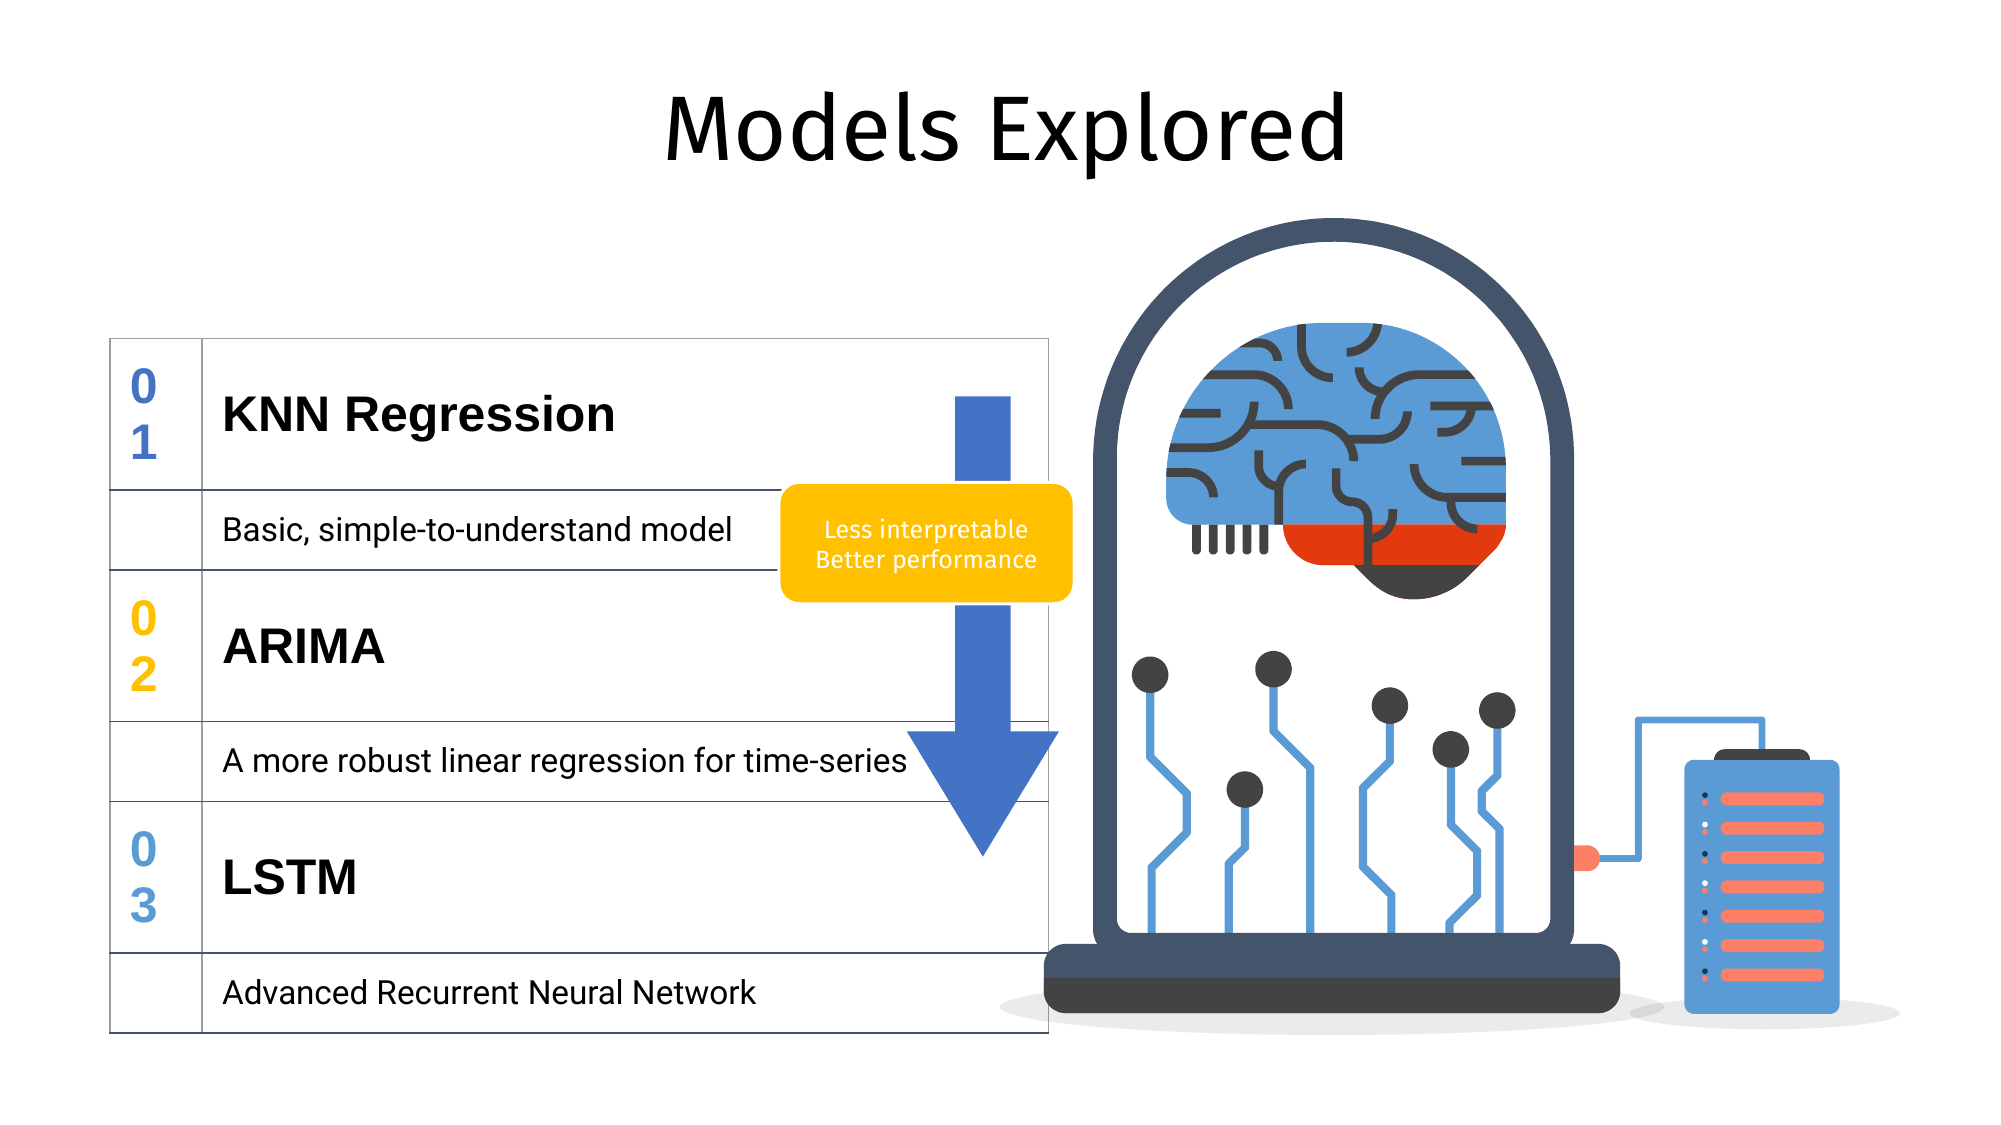

# Models Explored

| 01 | KNN Regression |
| --- | --- |
|  | Basic, simple-to-understand model |
| 02 | ARIMA |
|  | A more robust linear regression for time-series |
| 03 | LSTM |
|  | Advanced Recurrent Neural Network |
Less interpretable
Better performance